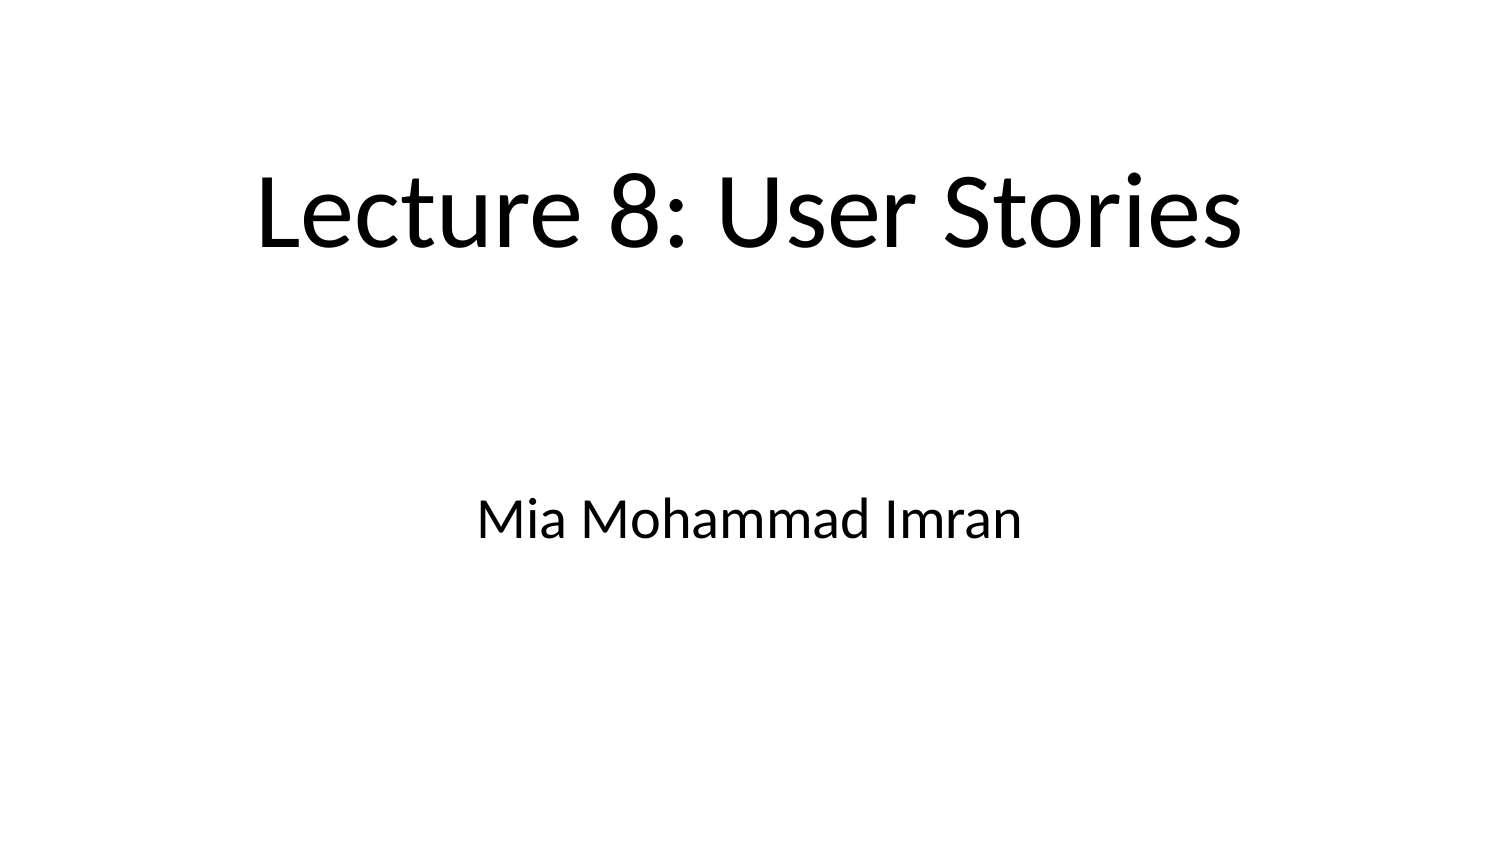

# Lecture 8: User Stories
Mia Mohammad Imran